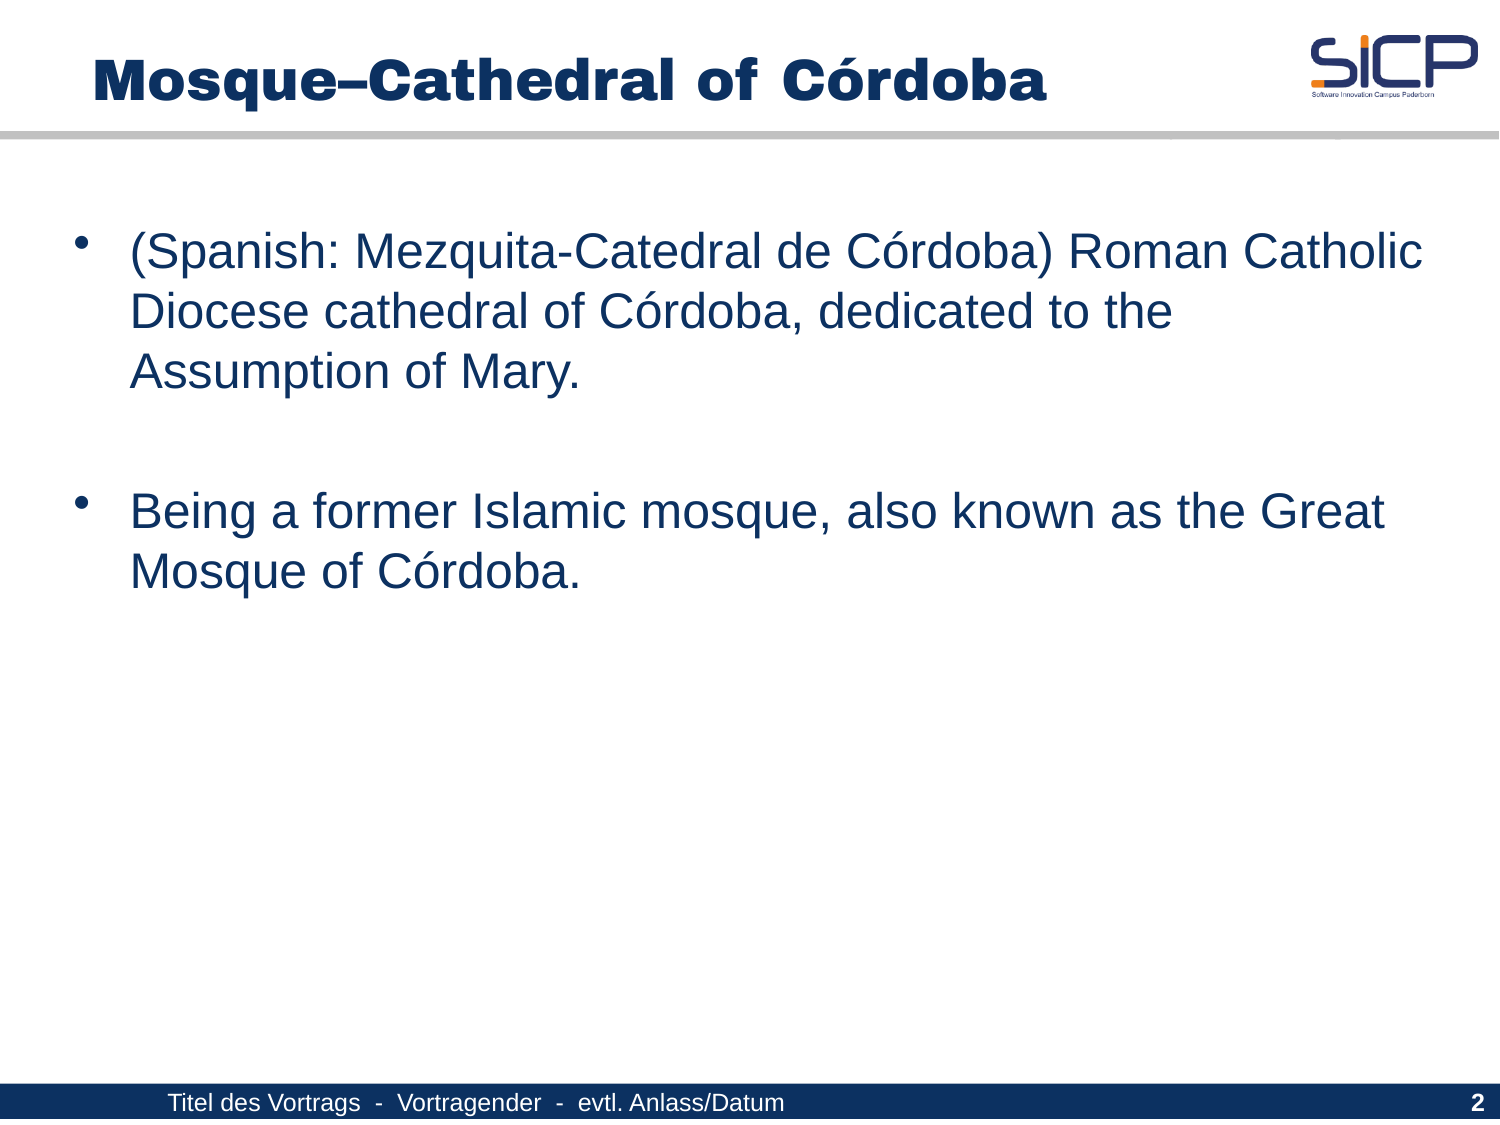

# Mosque–Cathedral of Córdoba
(Spanish: Mezquita-Catedral de Córdoba) Roman Catholic Diocese cathedral of Córdoba, dedicated to the Assumption of Mary.

Being a former Islamic mosque, also known as the Great Mosque of Córdoba.
Titel des Vortrags  -  Vortragender  -  evtl. Anlass/Datum
2